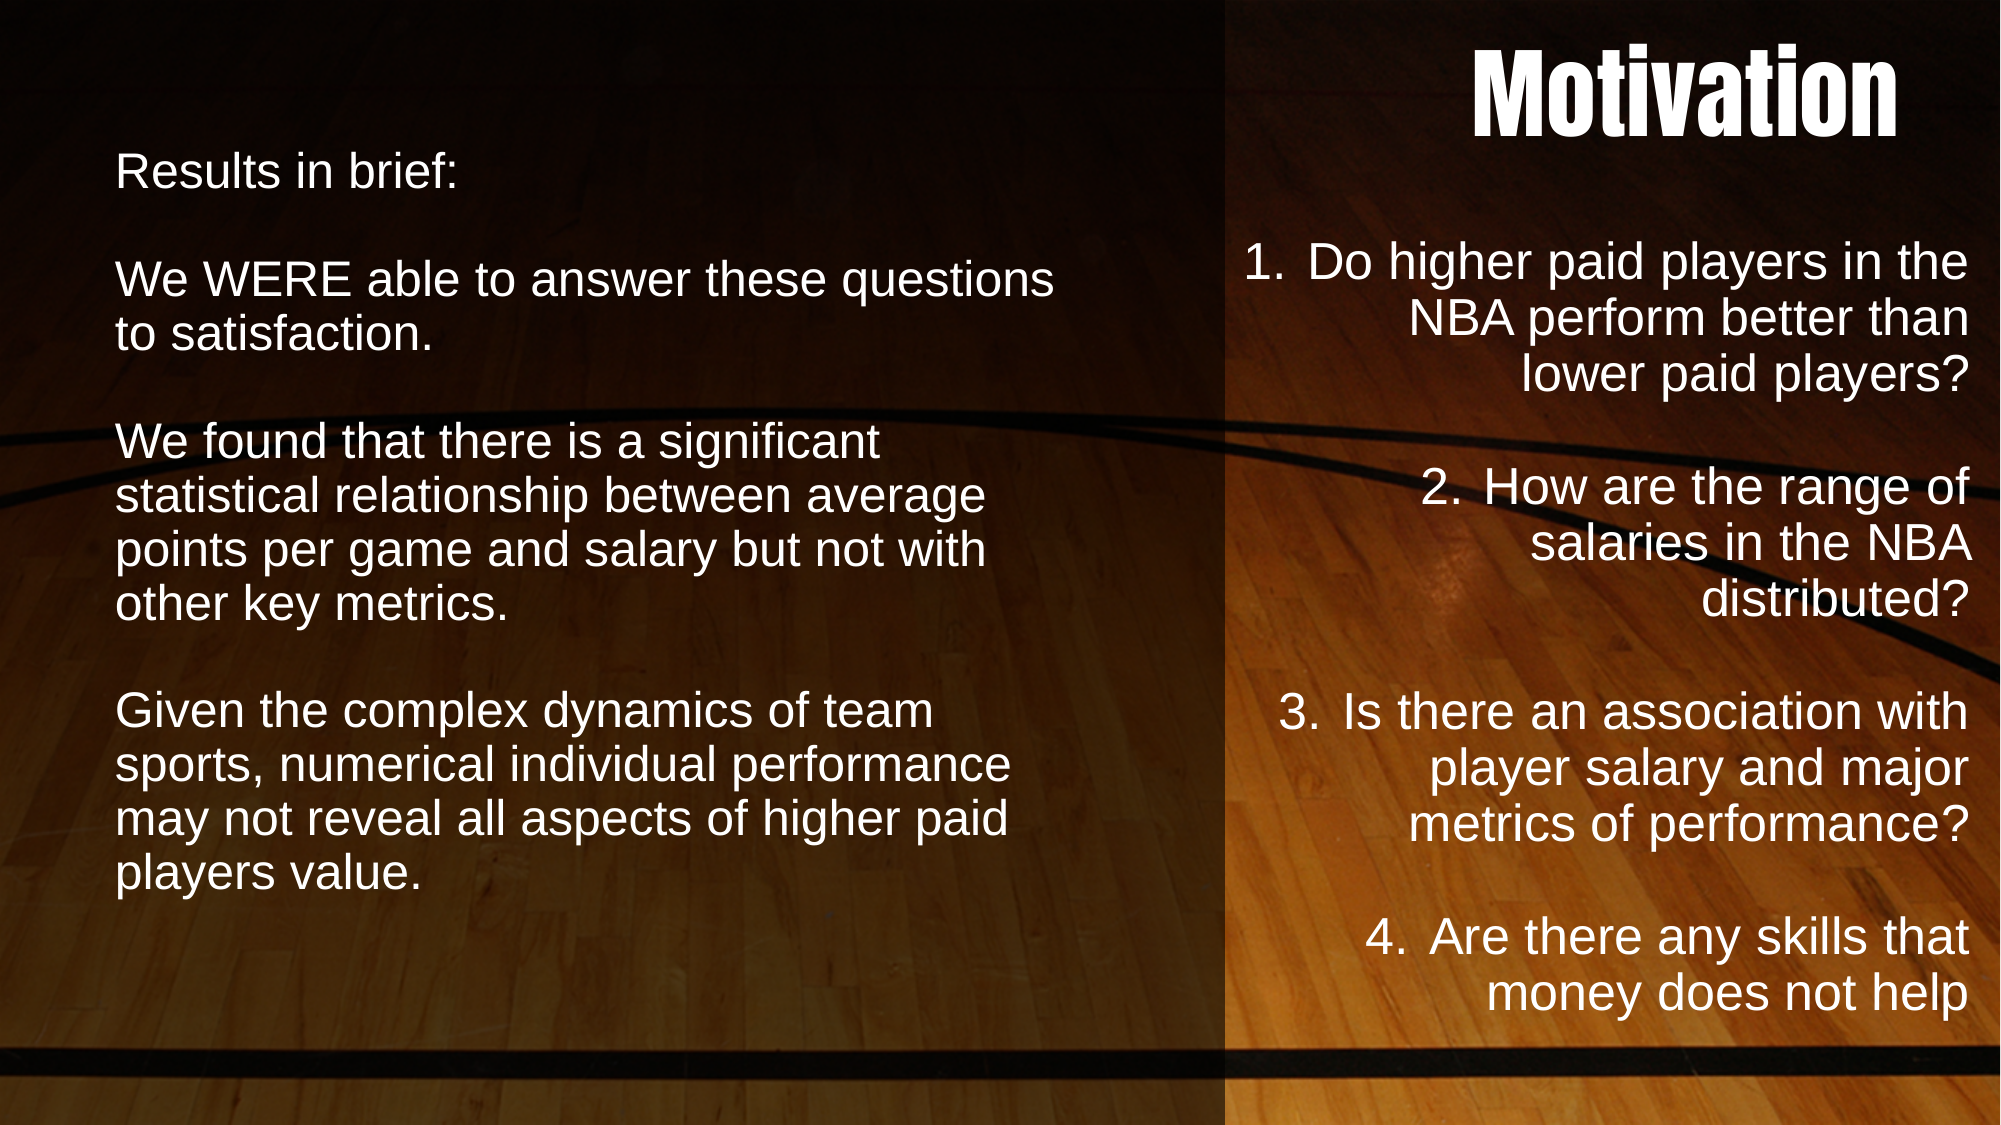

# Motivation
Results in brief:

We WERE able to answer these questions to satisfaction.

We found that there is a significant statistical relationship between average points per game and salary but not with other key metrics.

Given the complex dynamics of team sports, numerical individual performance may not reveal all aspects of higher paid players value.
Do higher paid players in the NBA perform better than lower paid players?

How are the range of salaries in the NBA distributed?

Is there an association with player salary and major metrics of performance?

Are there any skills that money does not help